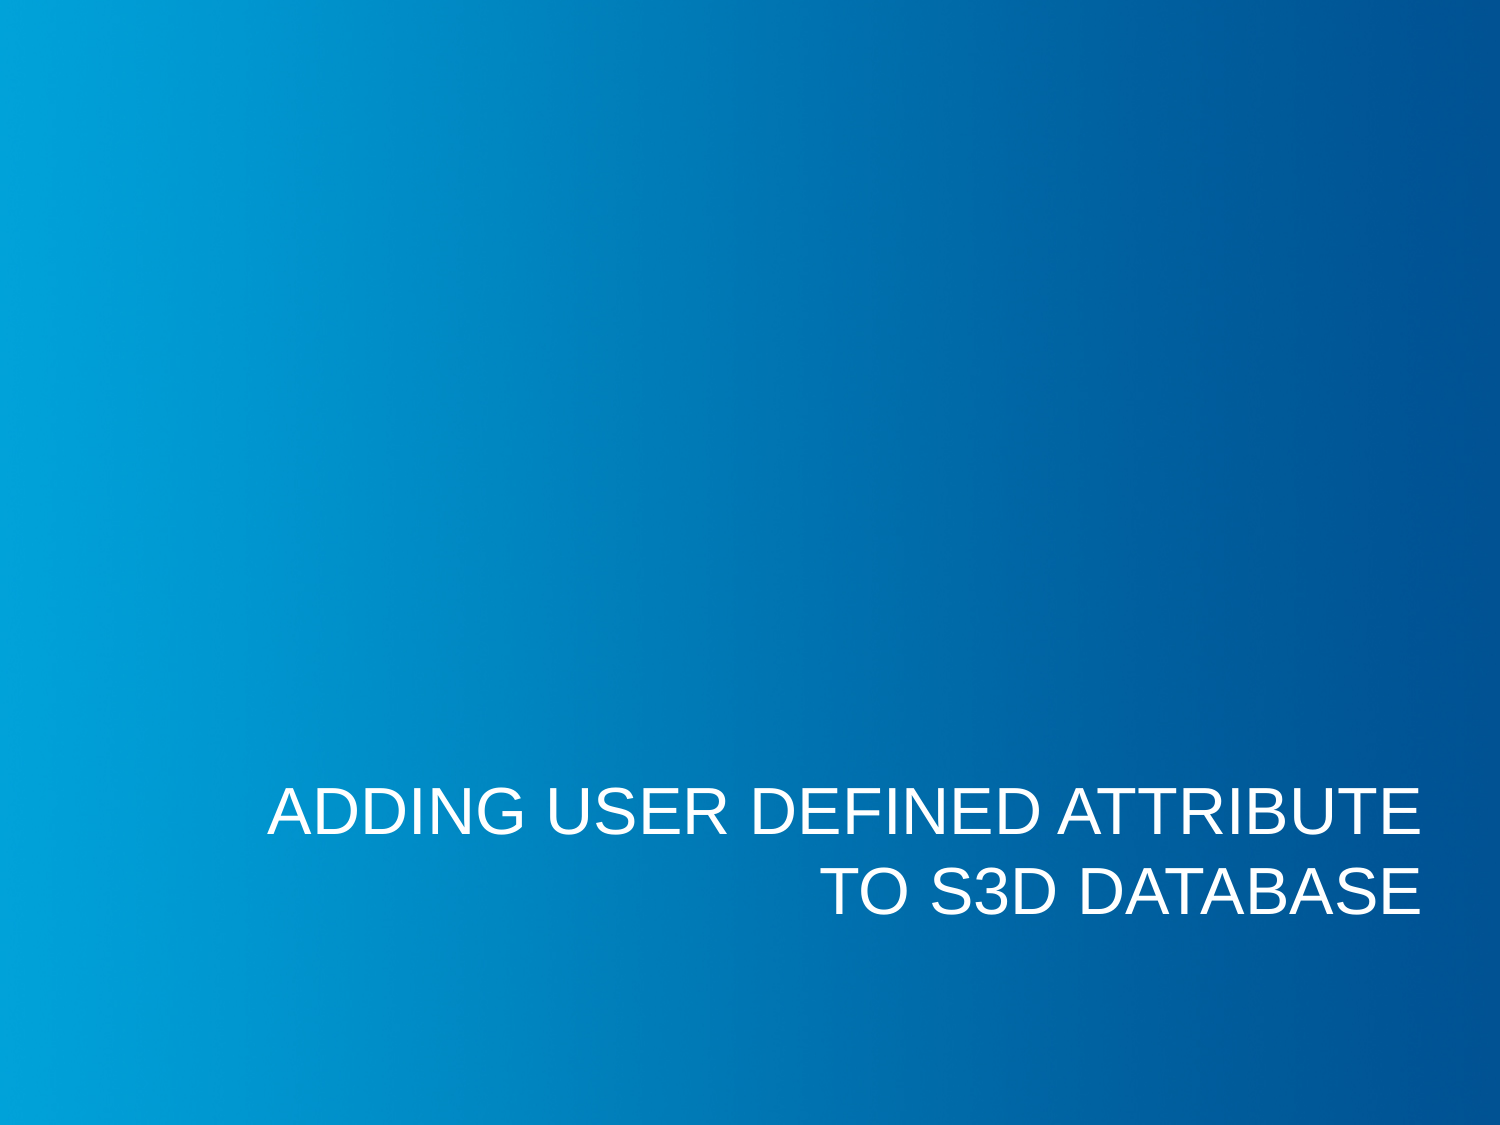

# Adding user defined attribute to s3d database